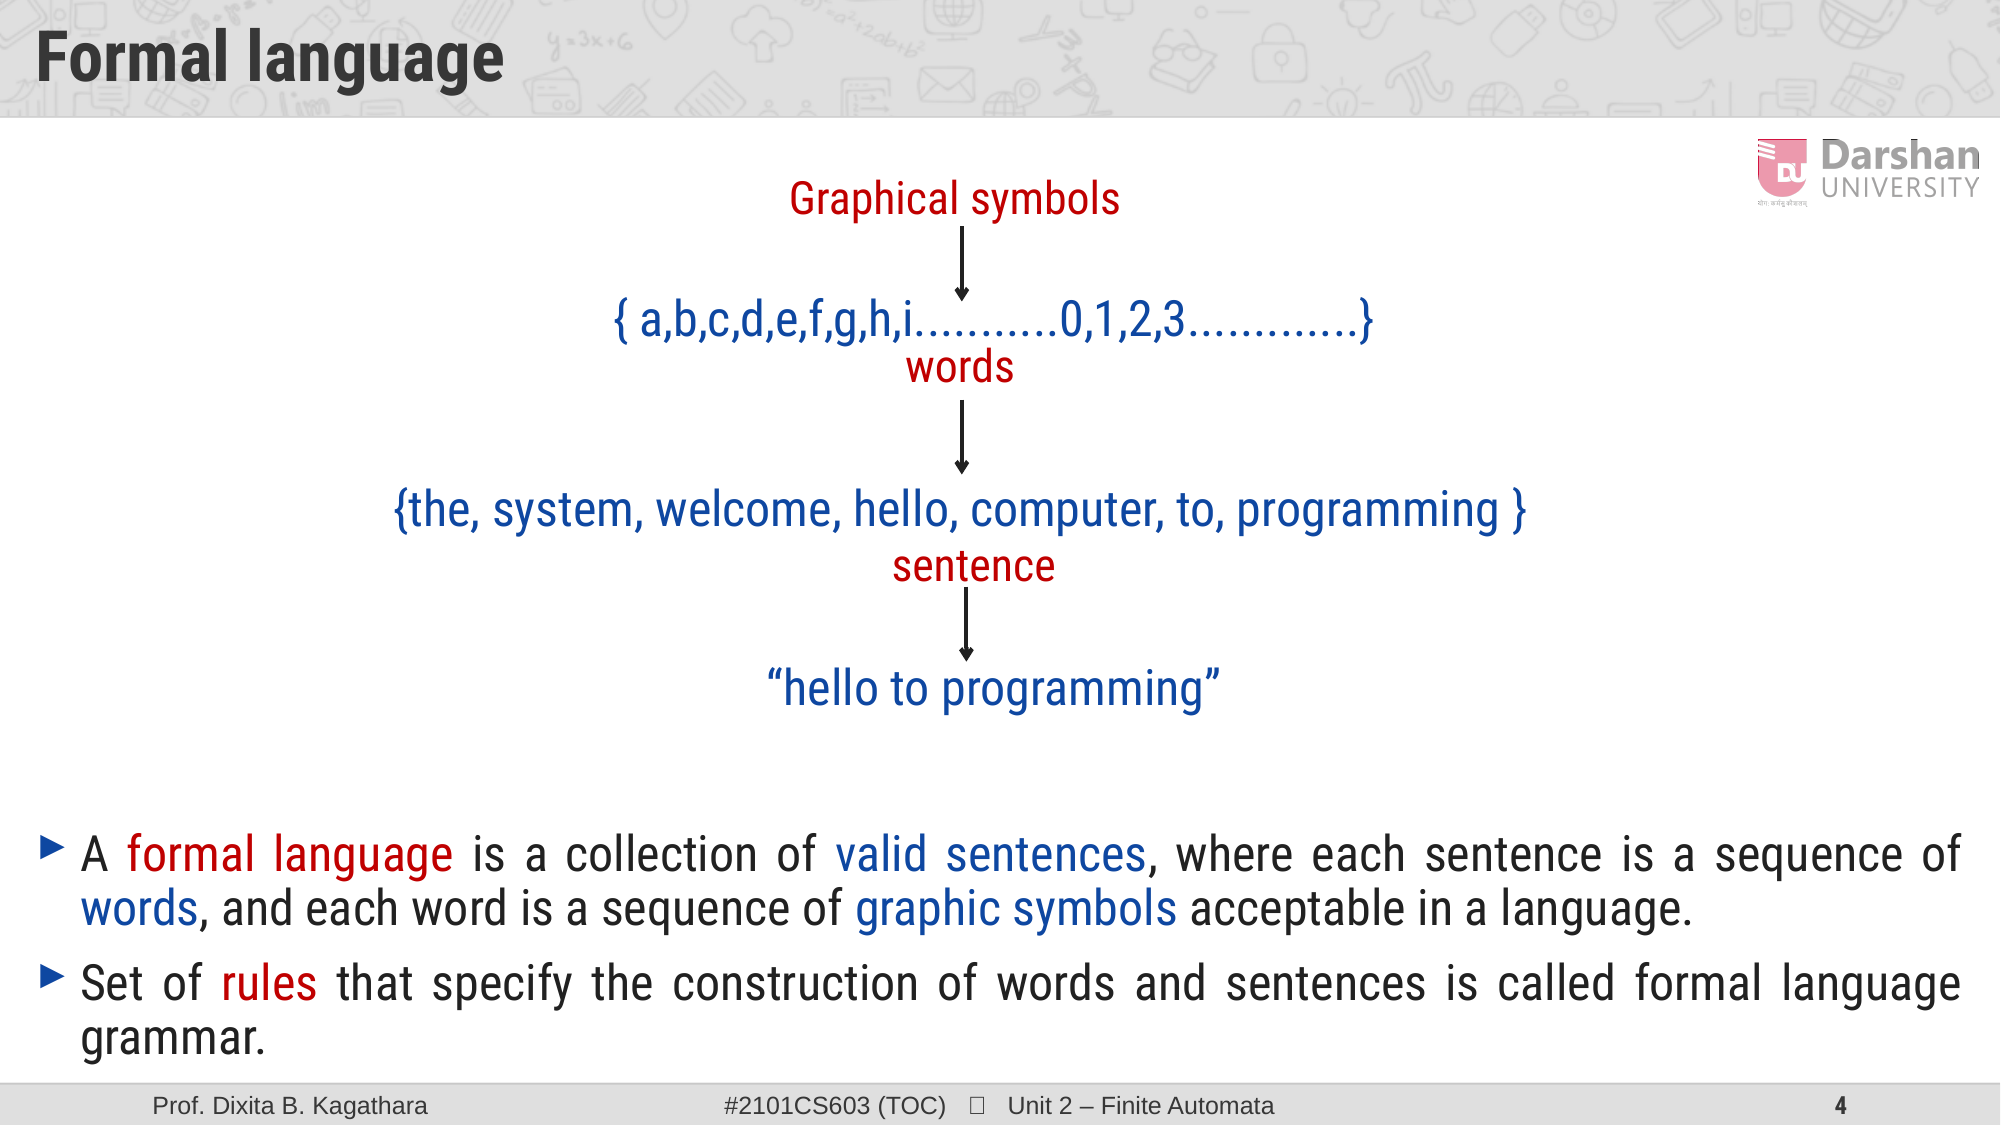

# Formal language

A formal language is a collection of valid sentences, where each sentence is a sequence of words, and each word is a sequence of graphic symbols acceptable in a language.
Set of rules that specify the construction of words and sentences is called formal language grammar.

Graphical symbols
{ a,b,c,d,e,f,g,h,i...........0,1,2,3.............}
words
{the, system, welcome, hello, computer, to, programming }
sentence
“hello to programming”